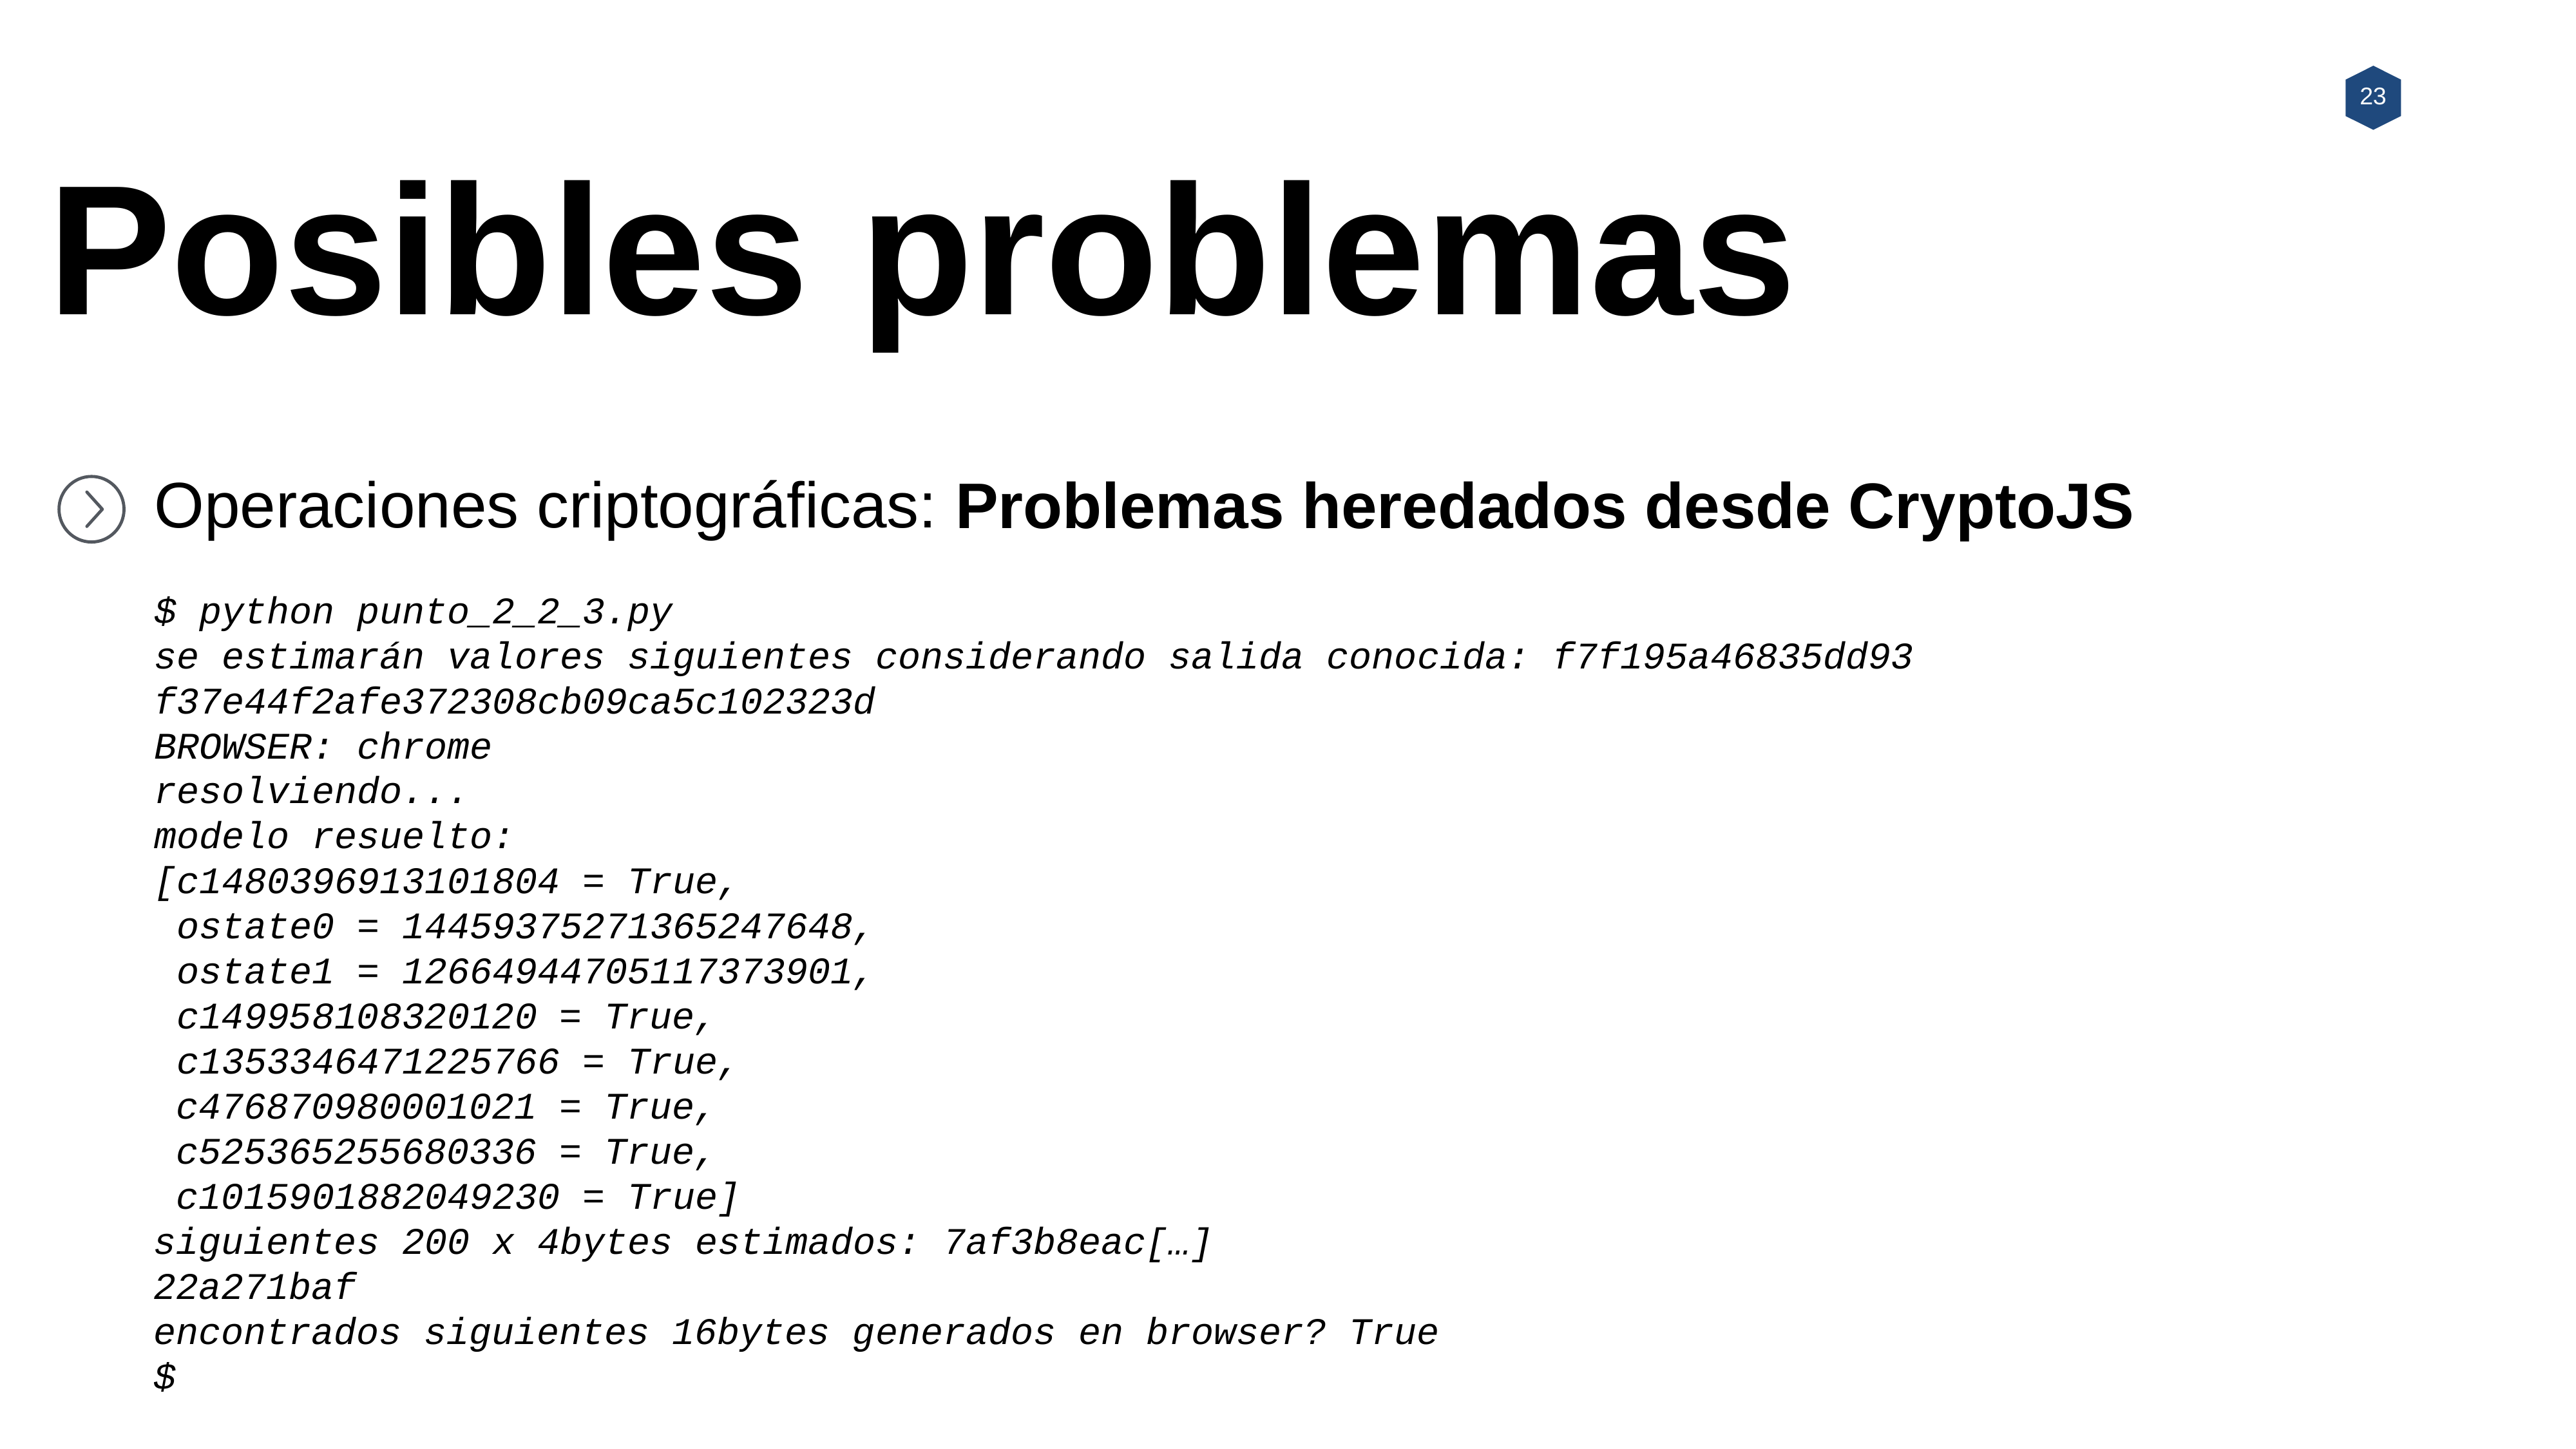

Posibles problemas
Operaciones criptográficas: Problemas heredados desde CryptoJS

$ python punto_2_2_3.py
se estimarán valores siguientes considerando salida conocida: f7f195a46835dd93 f37e44f2afe372308cb09ca5c102323d
BROWSER: chrome
resolviendo...
modelo resuelto:
[c1480396913101804 = True,
 ostate0 = 14459375271365247648,
 ostate1 = 12664944705117373901,
 c149958108320120 = True,
 c1353346471225766 = True,
 c476870980001021 = True,
 c525365255680336 = True,
 c1015901882049230 = True]
siguientes 200 x 4bytes estimados: 7af3b8eac[…]
22a271baf
encontrados siguientes 16bytes generados en browser? True
$